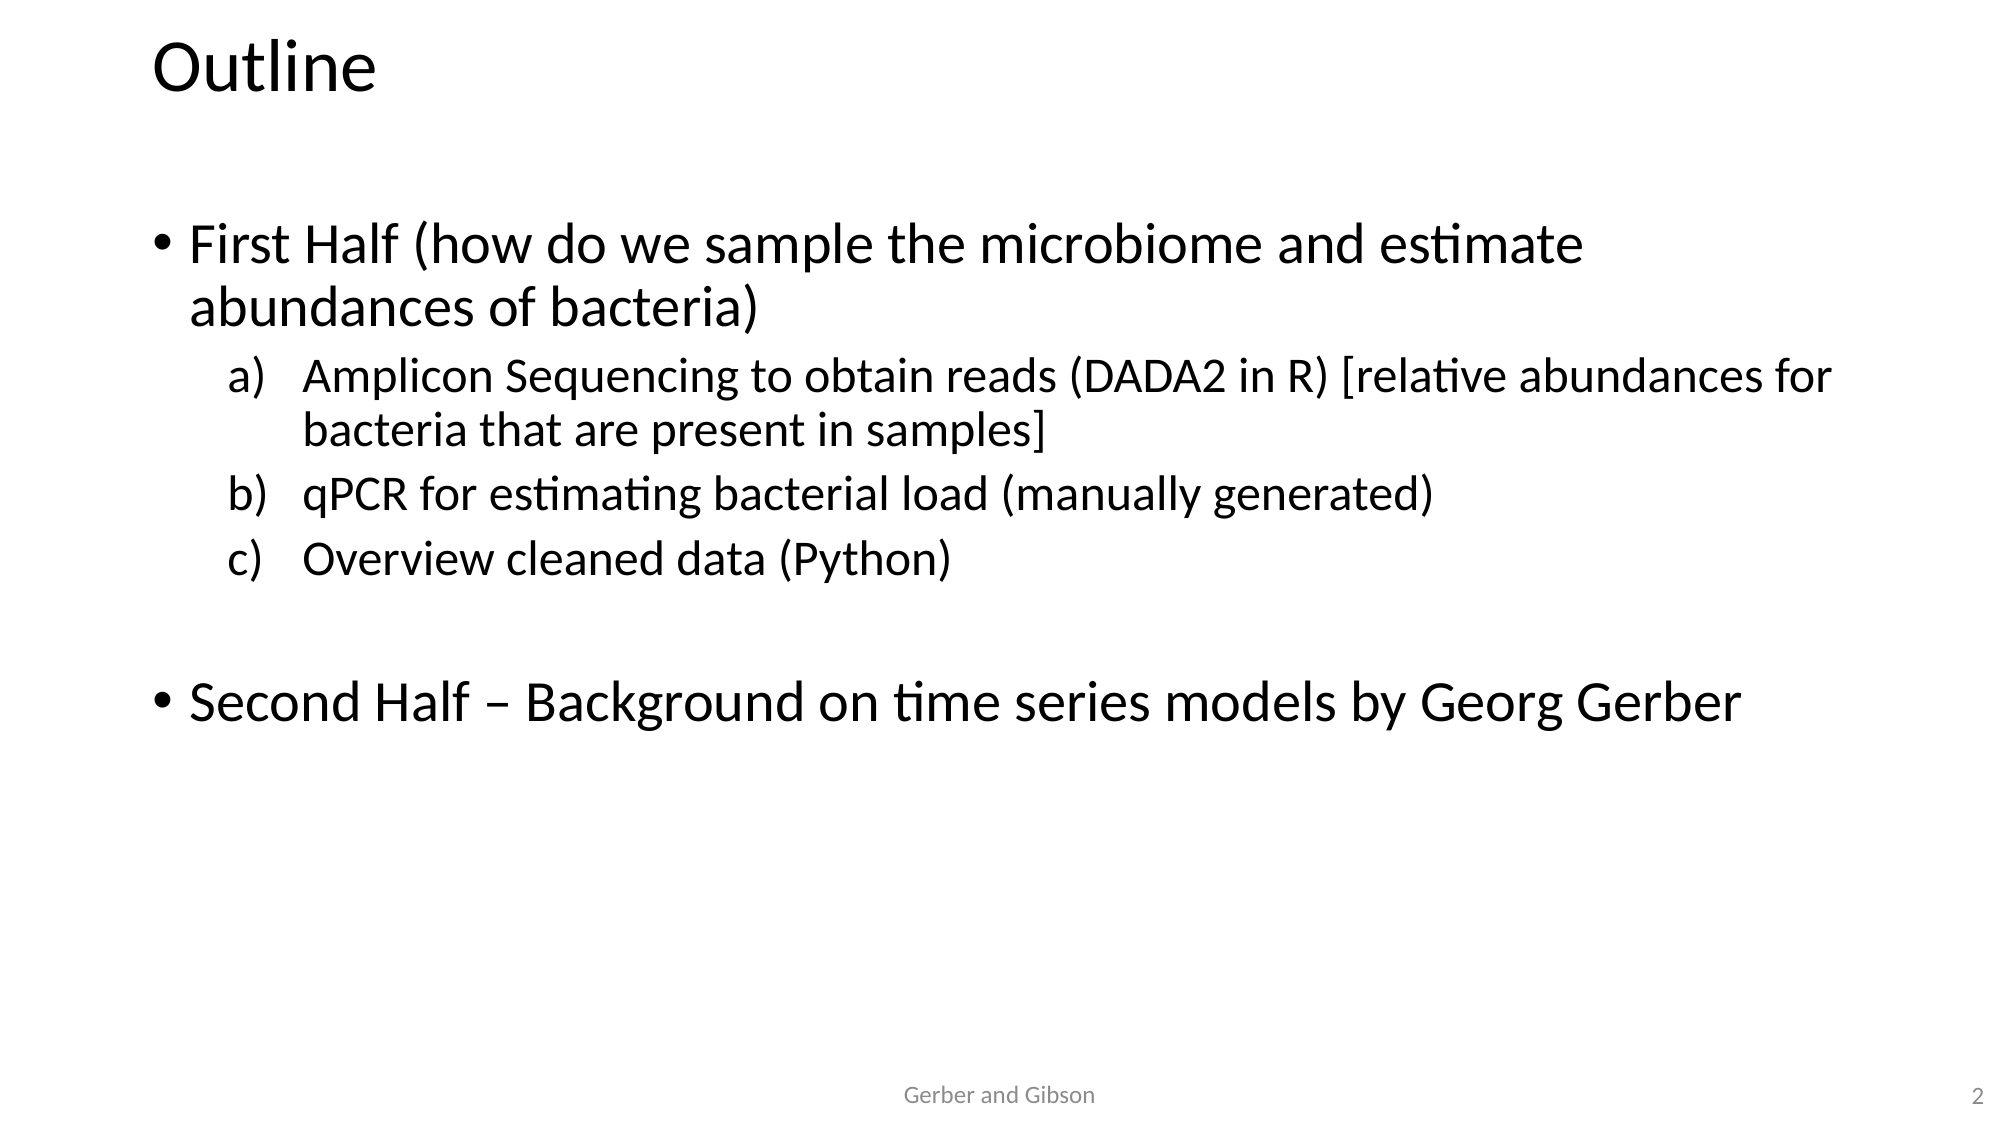

# Outline
First Half (how do we sample the microbiome and estimate abundances of bacteria)
Amplicon Sequencing to obtain reads (DADA2 in R) [relative abundances for bacteria that are present in samples]
qPCR for estimating bacterial load (manually generated)
Overview cleaned data (Python)

Second Half – Background on time series models by Georg Gerber
Gerber and Gibson
2